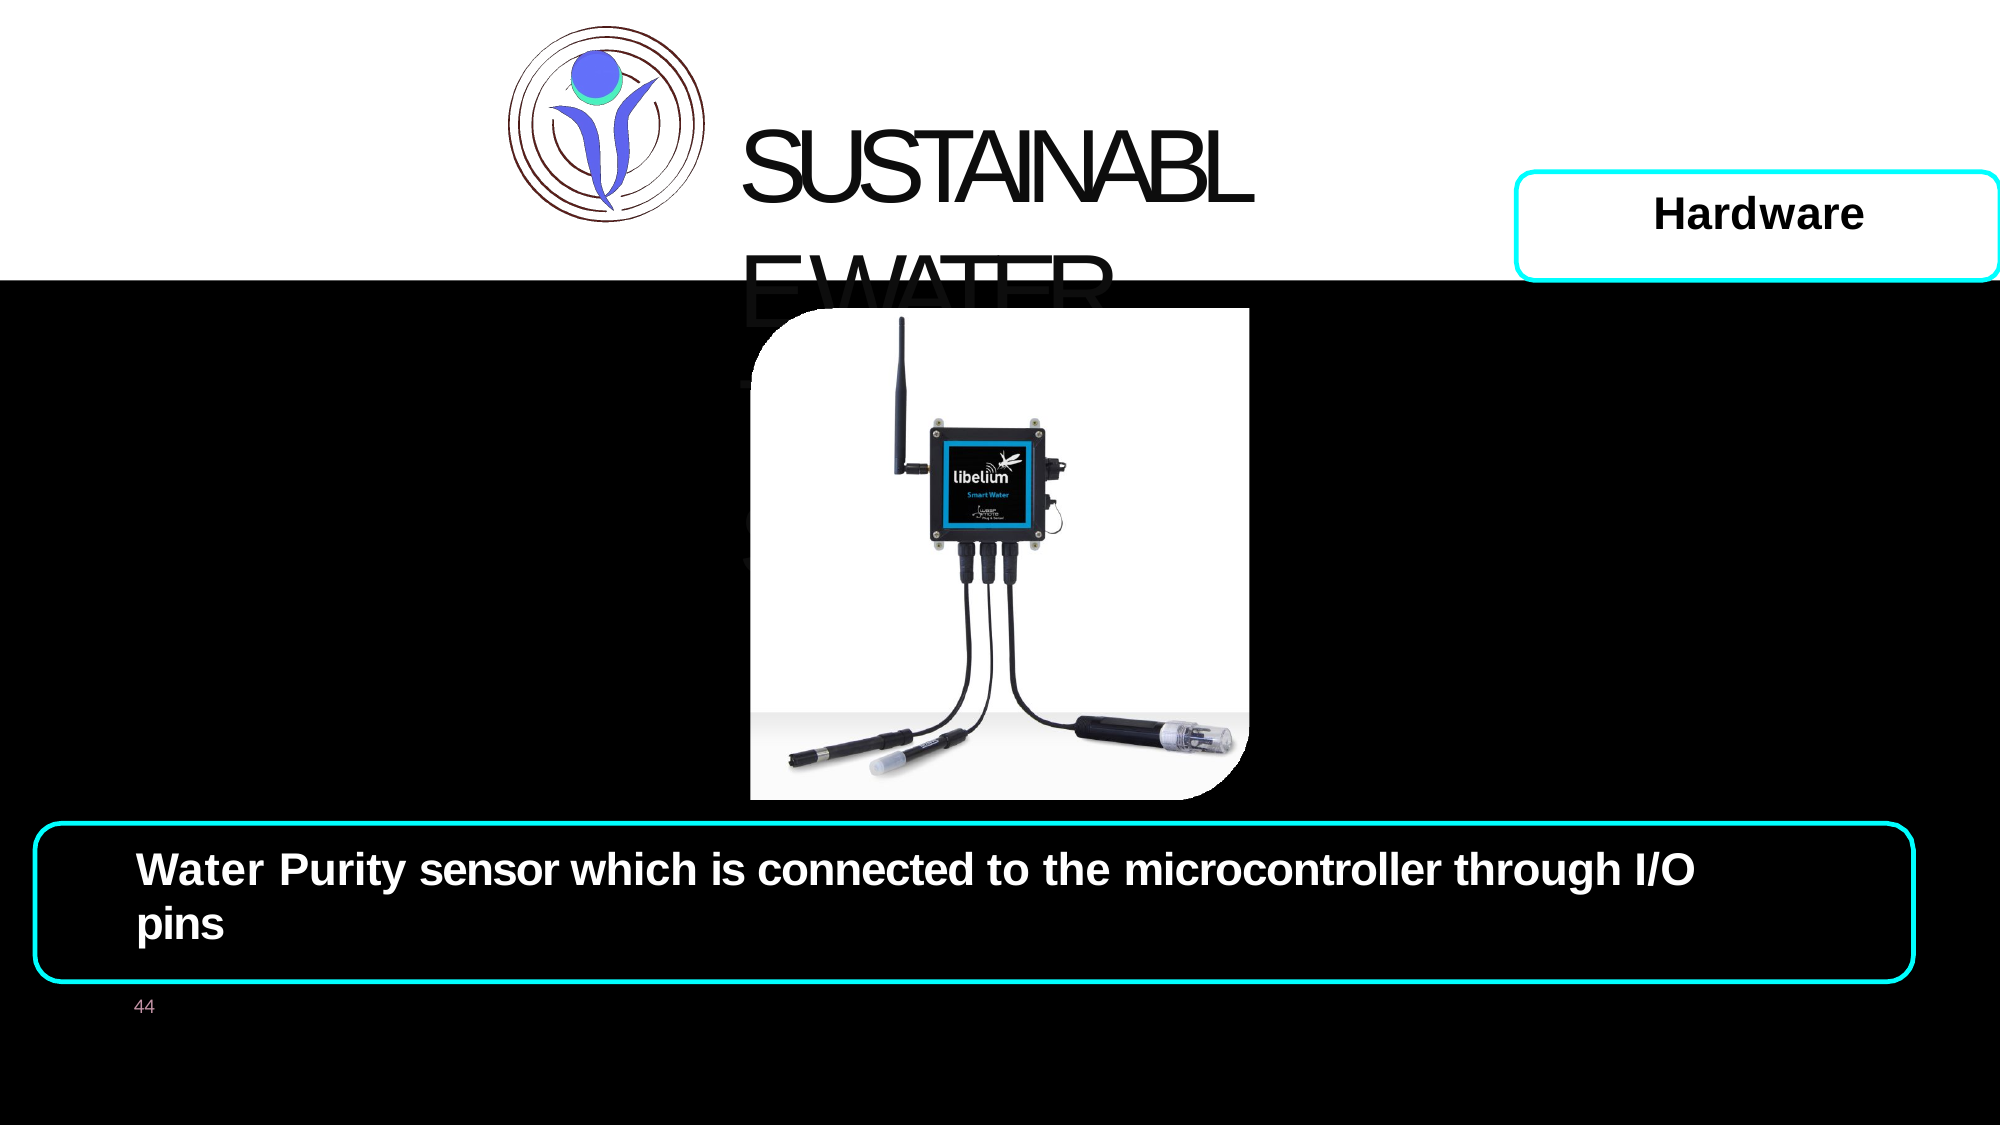

# Sustainable Water Testing System
Hardware

Water Purity sensor which is connected to the microcontroller through I/O pins
44